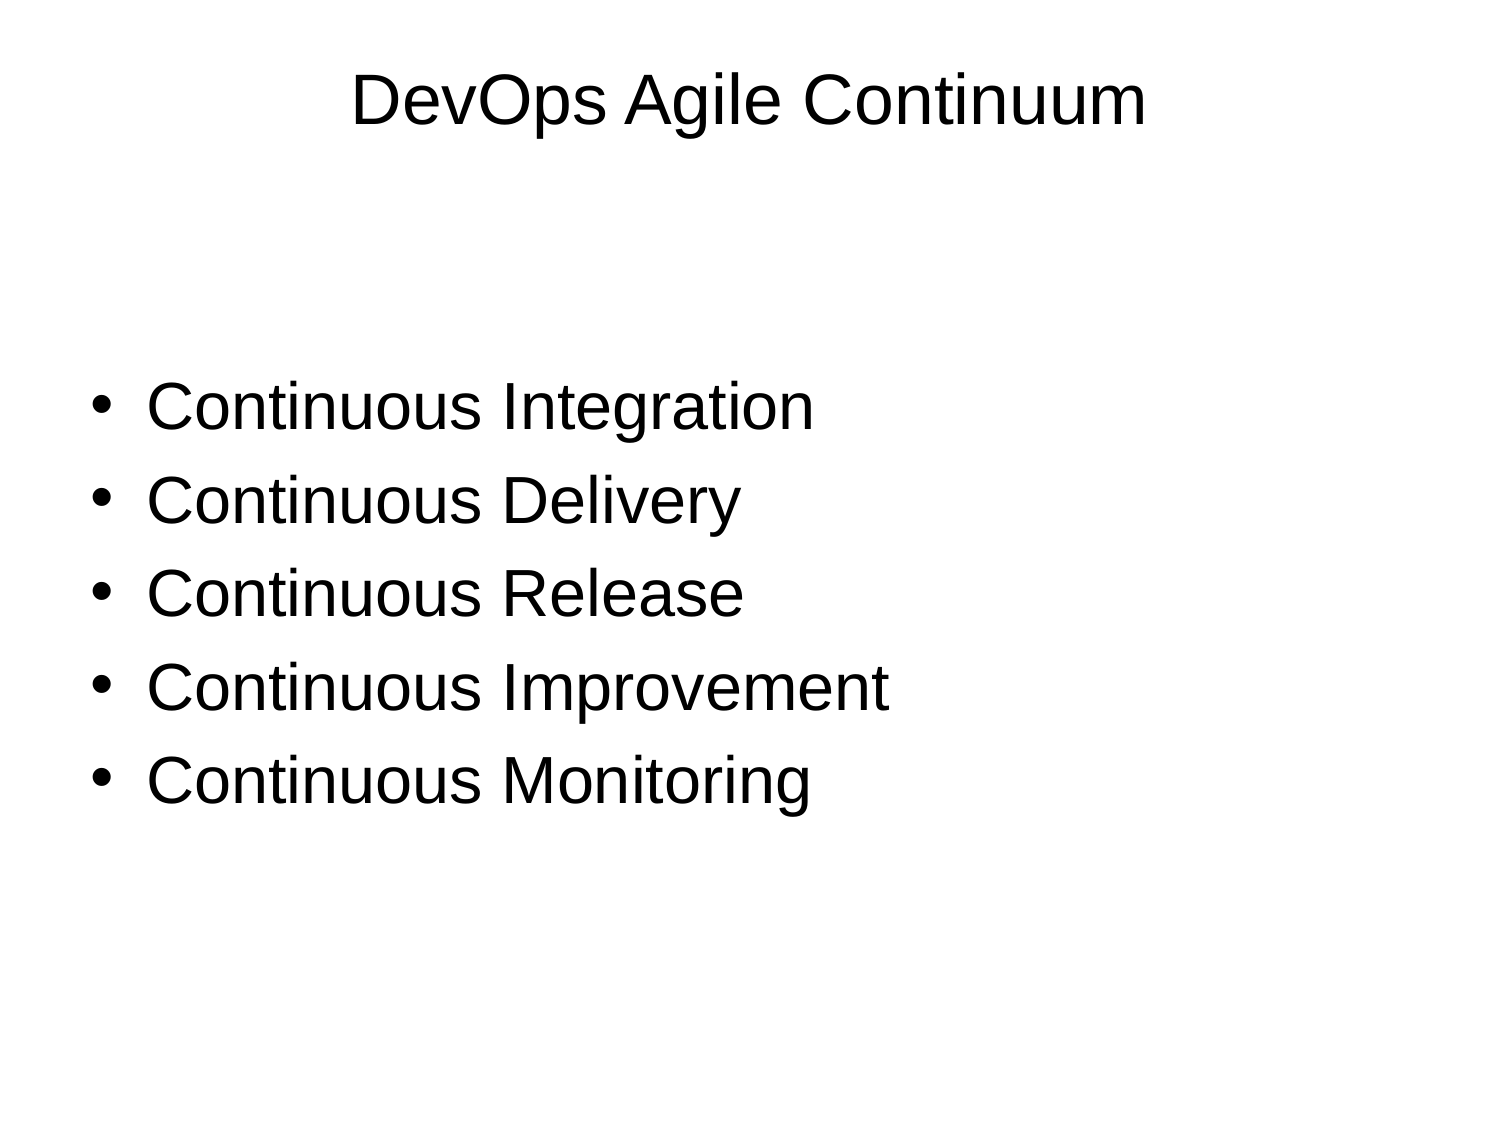

# DevOps Agile Continuum

Continuous Integration
Continuous Delivery
Continuous Release
Continuous Improvement
Continuous Monitoring